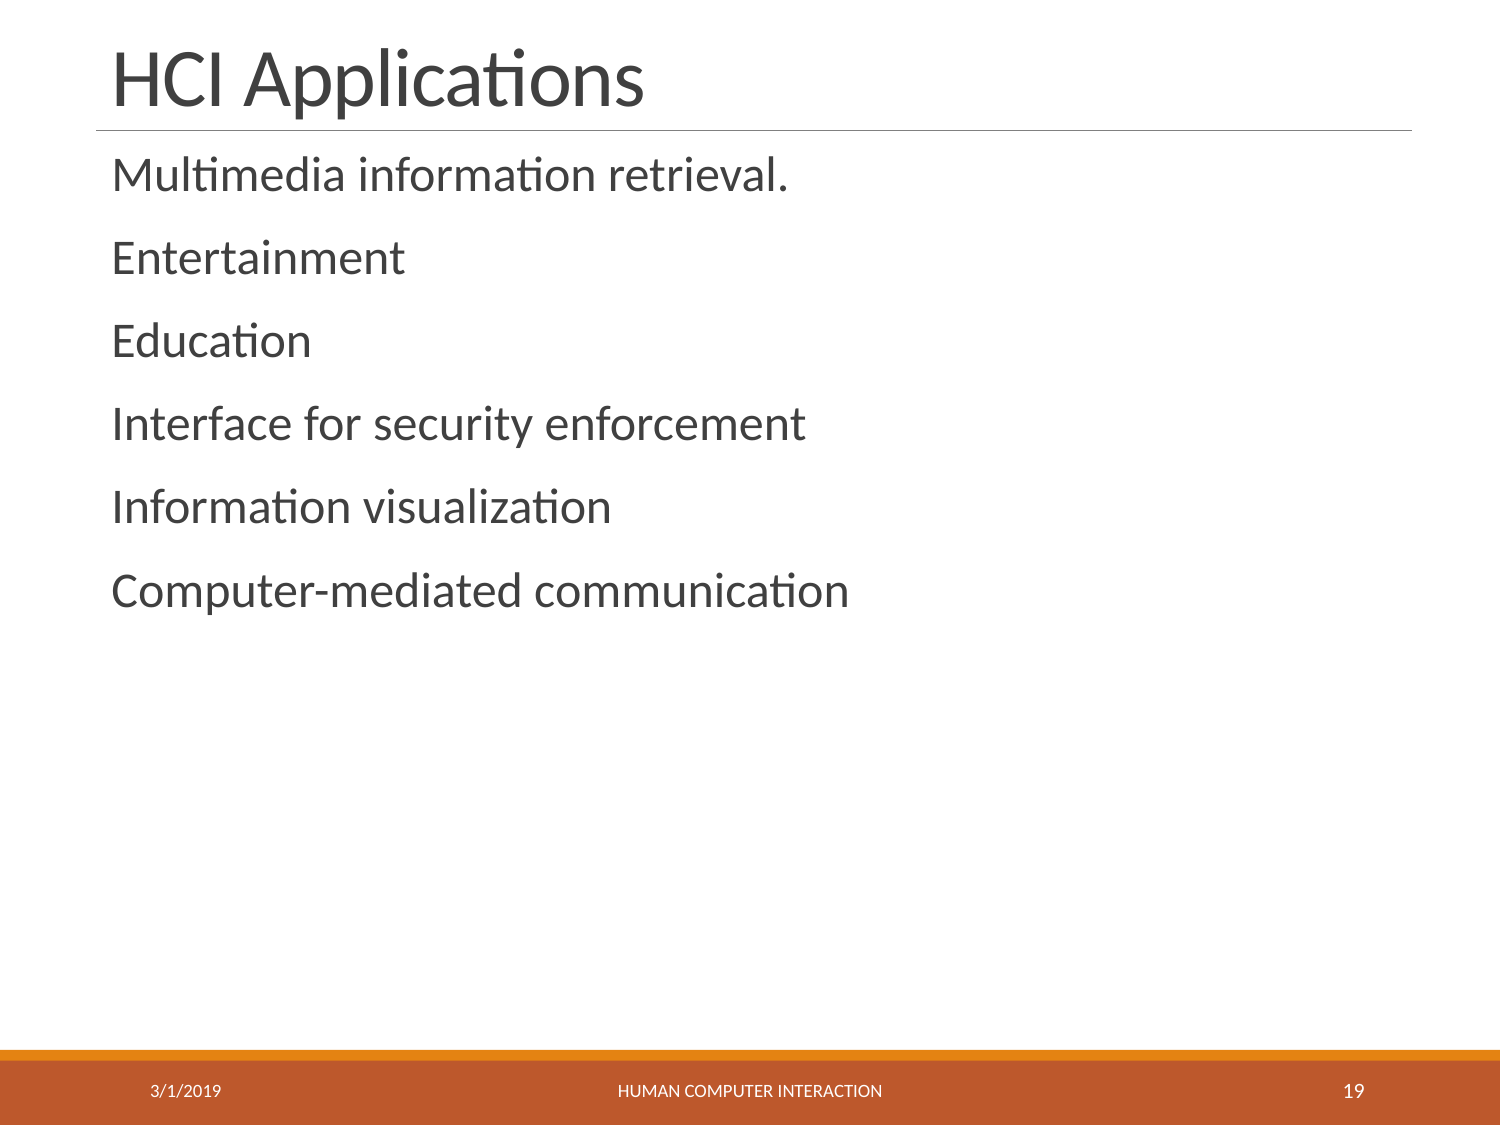

# HCI Applications
Multimedia information retrieval.
Entertainment
Education
Interface for security enforcement
Information visualization
Computer-mediated communication
3/1/2019
Human Computer Interaction
19